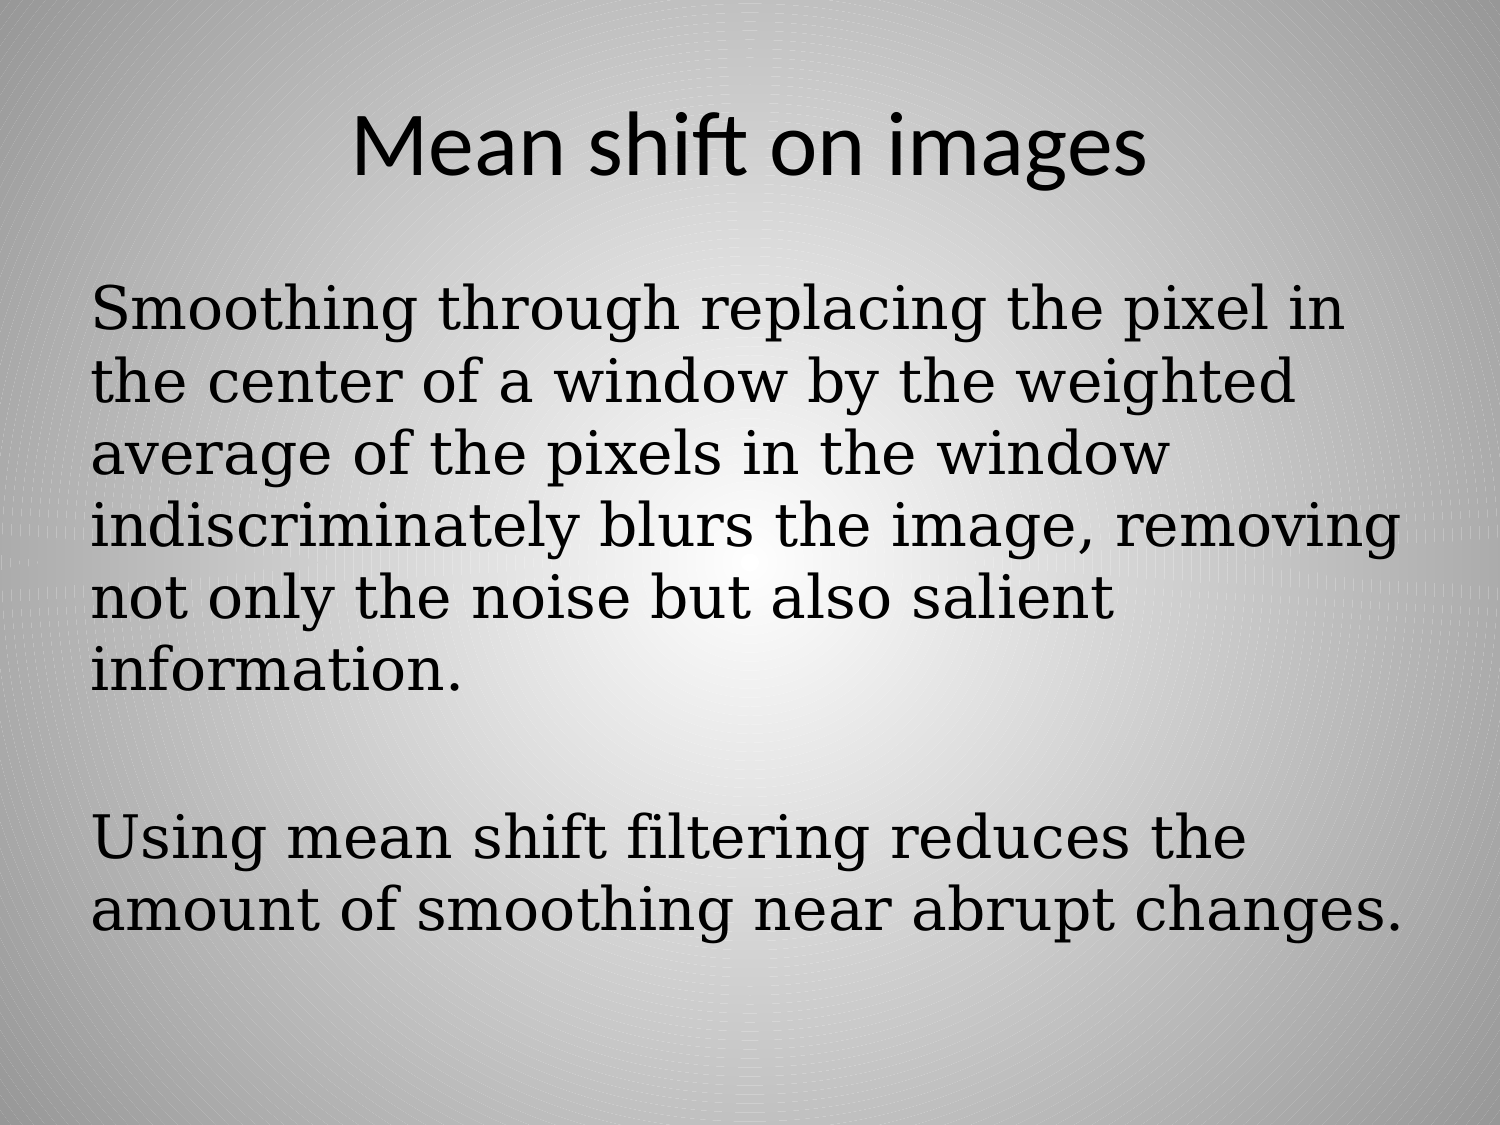

# Mean shift on images
Smoothing through replacing the pixel in the center of a window by the weighted average of the pixels in the window indiscriminately blurs the image, removing not only the noise but also salient information.

Using mean shift filtering reduces the amount of smoothing near abrupt changes.